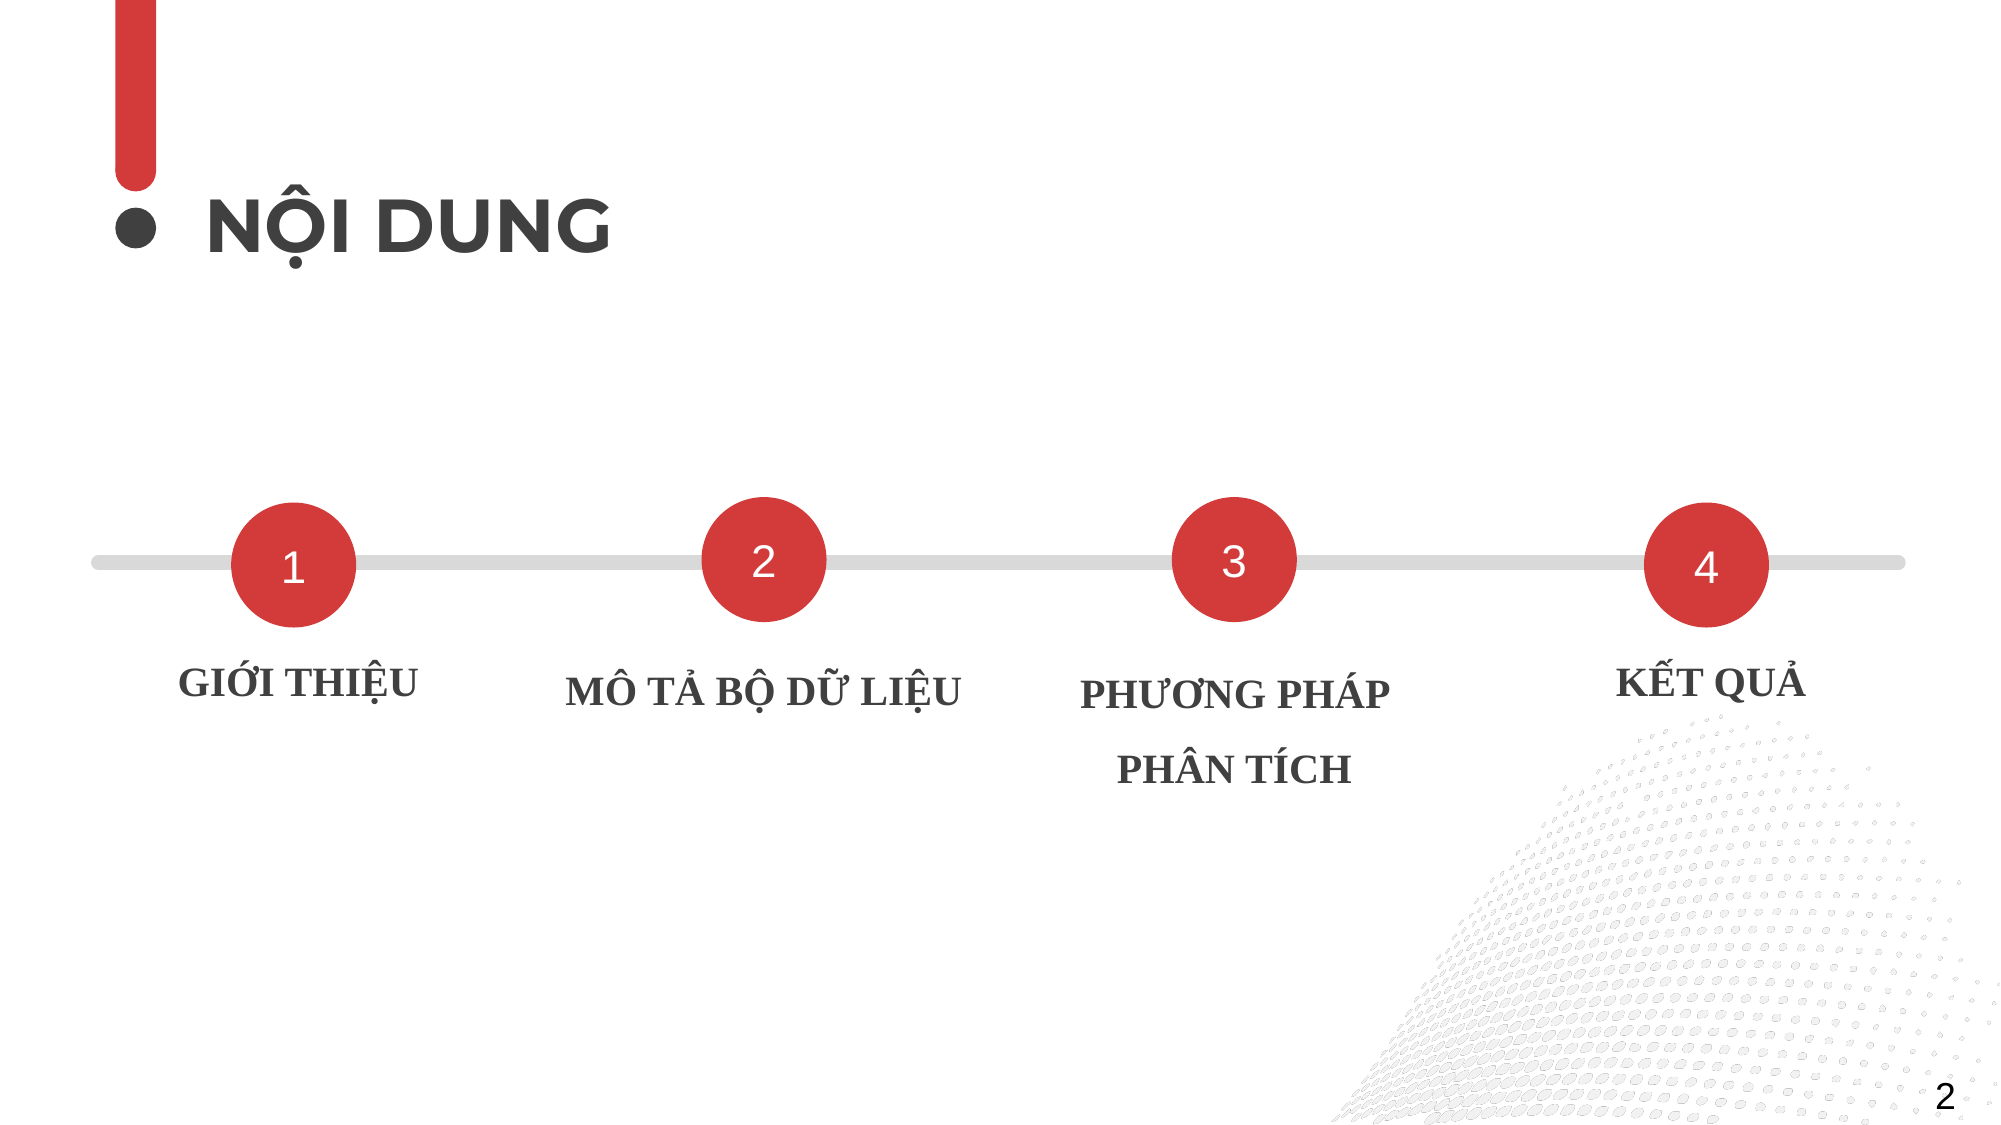

NỘI DUNG
2
MÔ TẢ BỘ DỮ LIỆU
3
PHƯƠNG PHÁP PHÂN TÍCH
1
GIỚI THIỆU
4
KẾT QUẢ
2